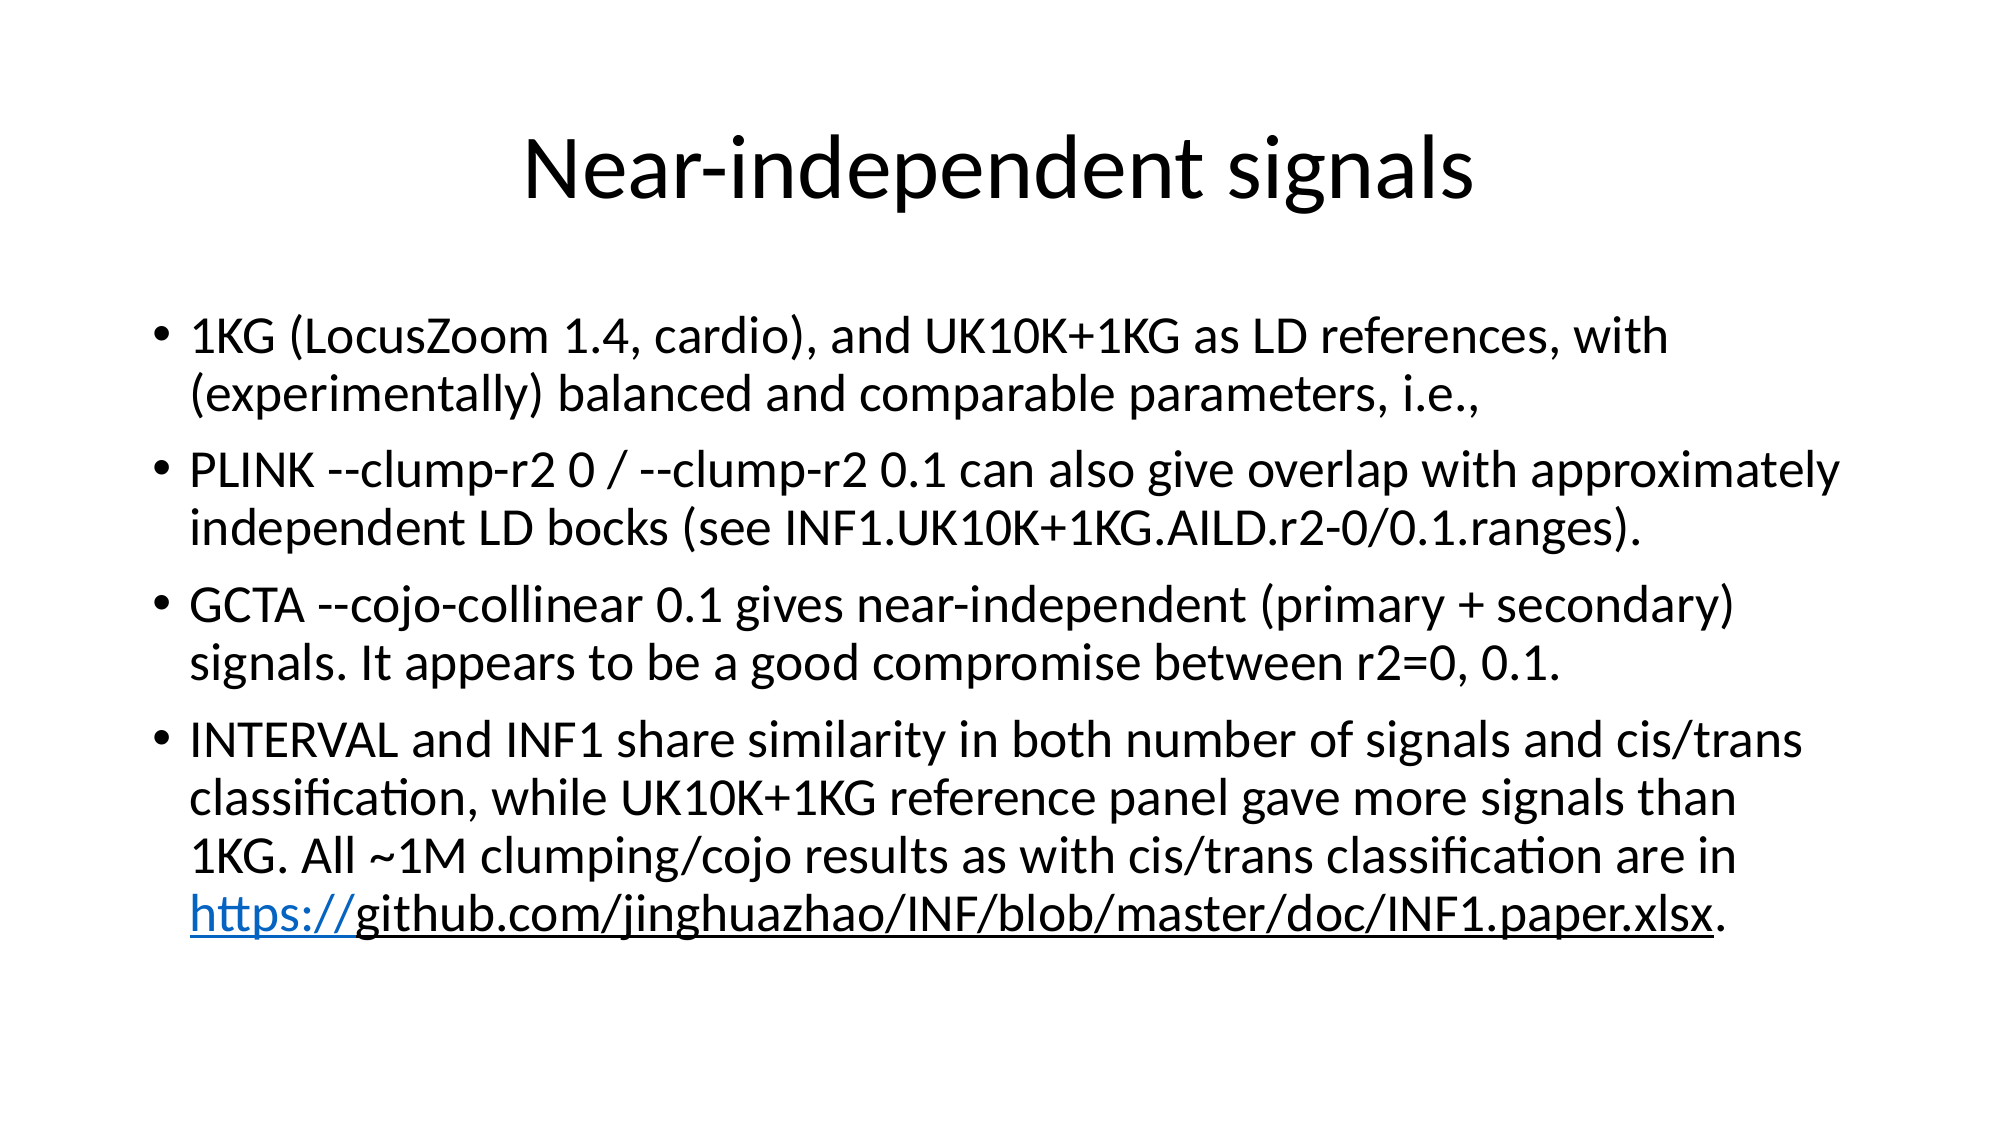

# Near-independent signals
1KG (LocusZoom 1.4, cardio), and UK10K+1KG as LD references, with (experimentally) balanced and comparable parameters, i.e.,
PLINK --clump-r2 0 / --clump-r2 0.1 can also give overlap with approximately independent LD bocks (see INF1.UK10K+1KG.AILD.r2-0/0.1.ranges).
GCTA --cojo-collinear 0.1 gives near-independent (primary + secondary) signals. It appears to be a good compromise between r2=0, 0.1.
INTERVAL and INF1 share similarity in both number of signals and cis/trans classification, while UK10K+1KG reference panel gave more signals than 1KG. All ~1M clumping/cojo results as with cis/trans classification are in https://github.com/jinghuazhao/INF/blob/master/doc/INF1.paper.xlsx.